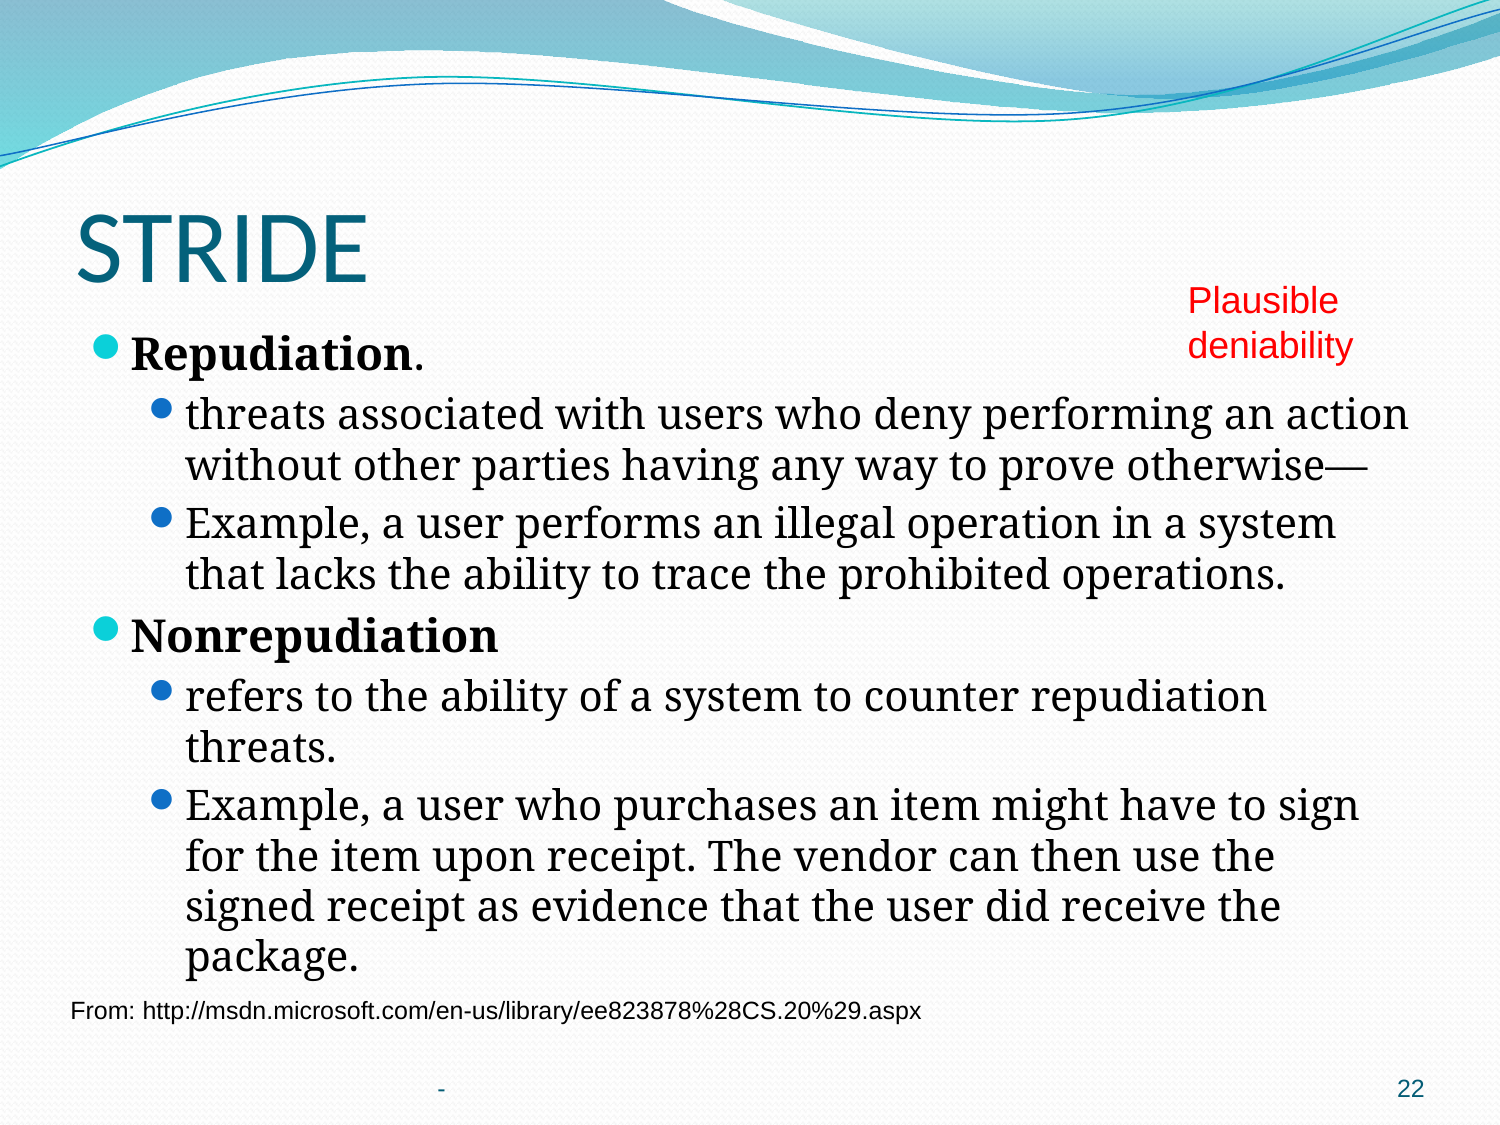

# STRIDE
Plausible deniability
Repudiation.
threats associated with users who deny performing an action without other parties having any way to prove otherwise—
Example, a user performs an illegal operation in a system that lacks the ability to trace the prohibited operations.
Nonrepudiation
refers to the ability of a system to counter repudiation threats.
Example, a user who purchases an item might have to sign for the item upon receipt. The vendor can then use the signed receipt as evidence that the user did receive the package.

From: http://msdn.microsoft.com/en-us/library/ee823878%28CS.20%29.aspx
-
22